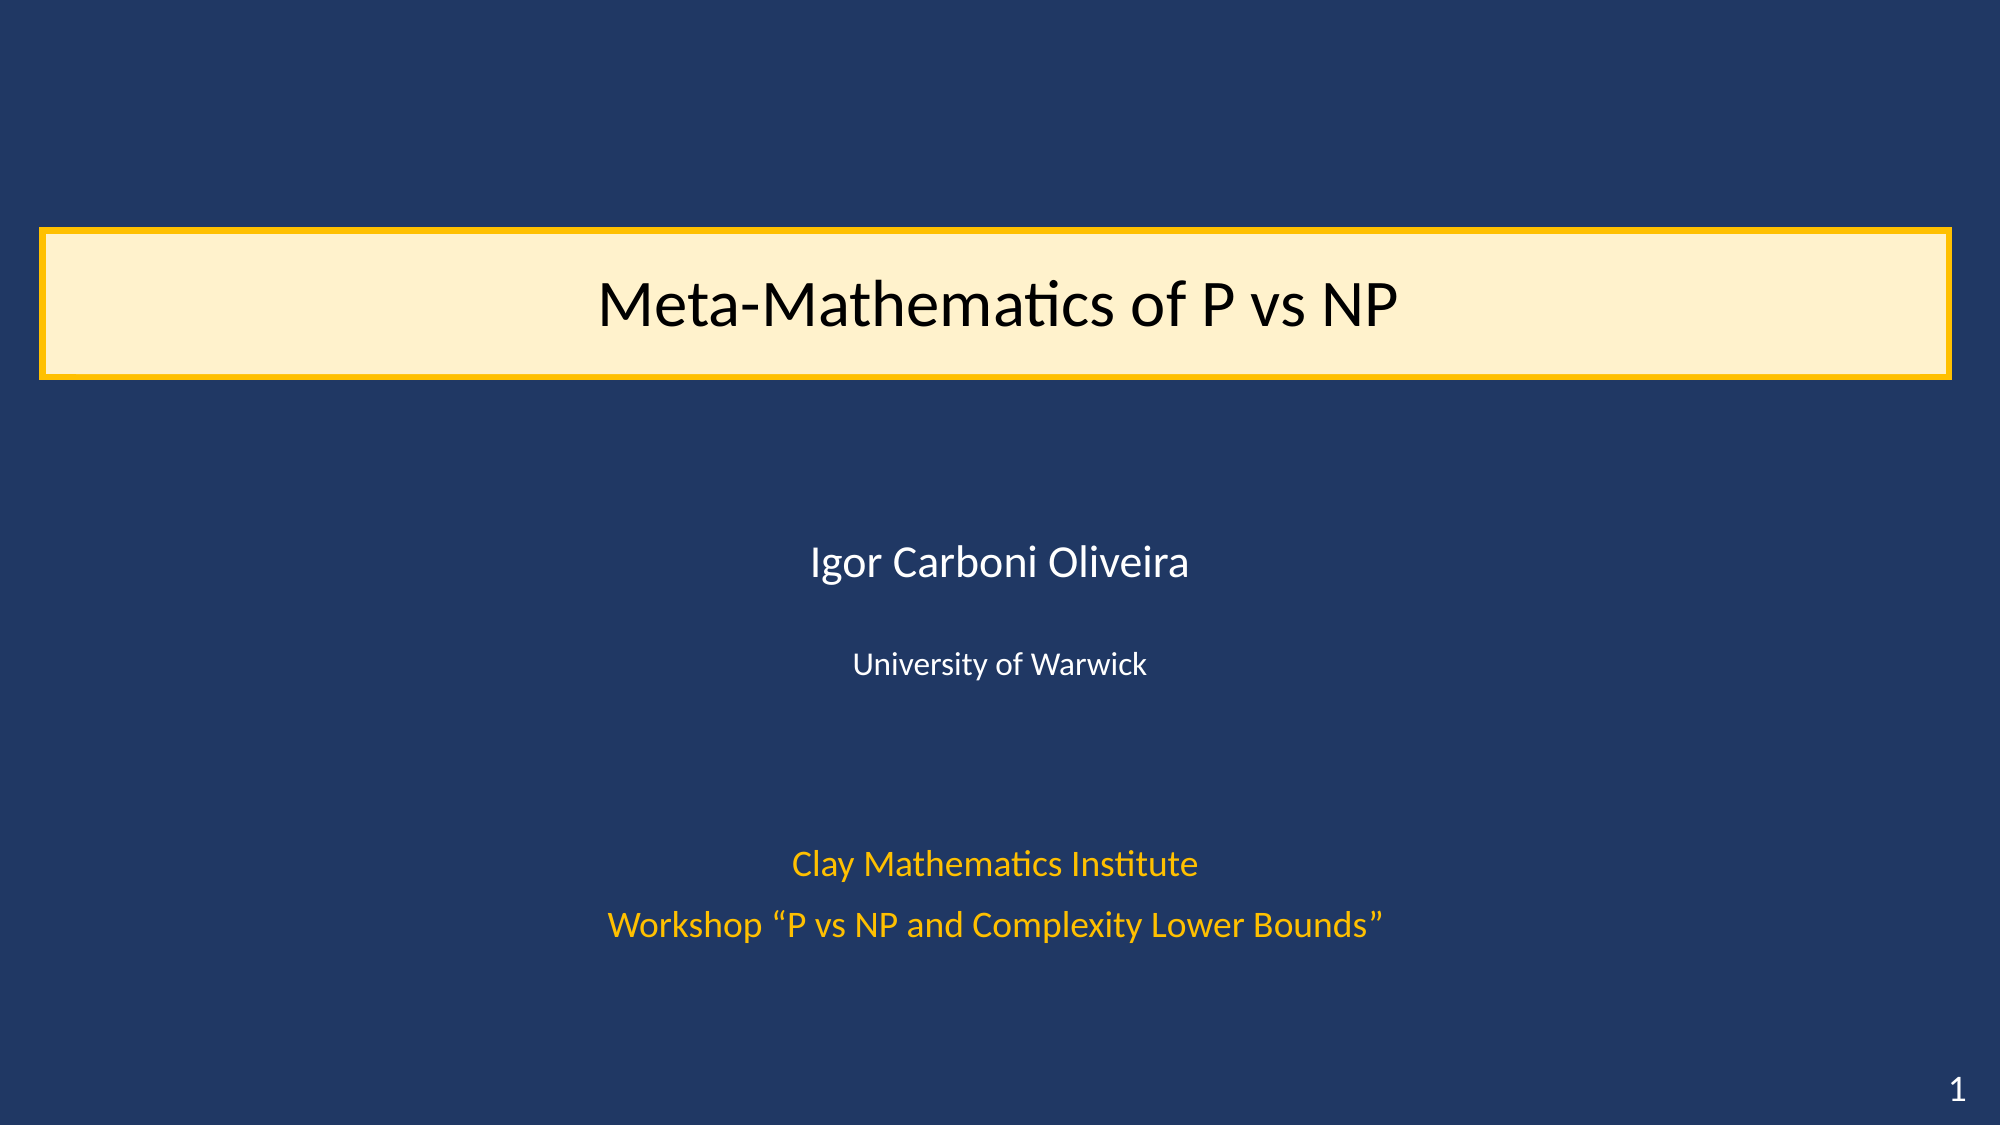

Meta-Mathematics of P vs NP
Igor Carboni Oliveira
University of Warwick

Clay Mathematics Institute
Workshop “P vs NP and Complexity Lower Bounds”
1